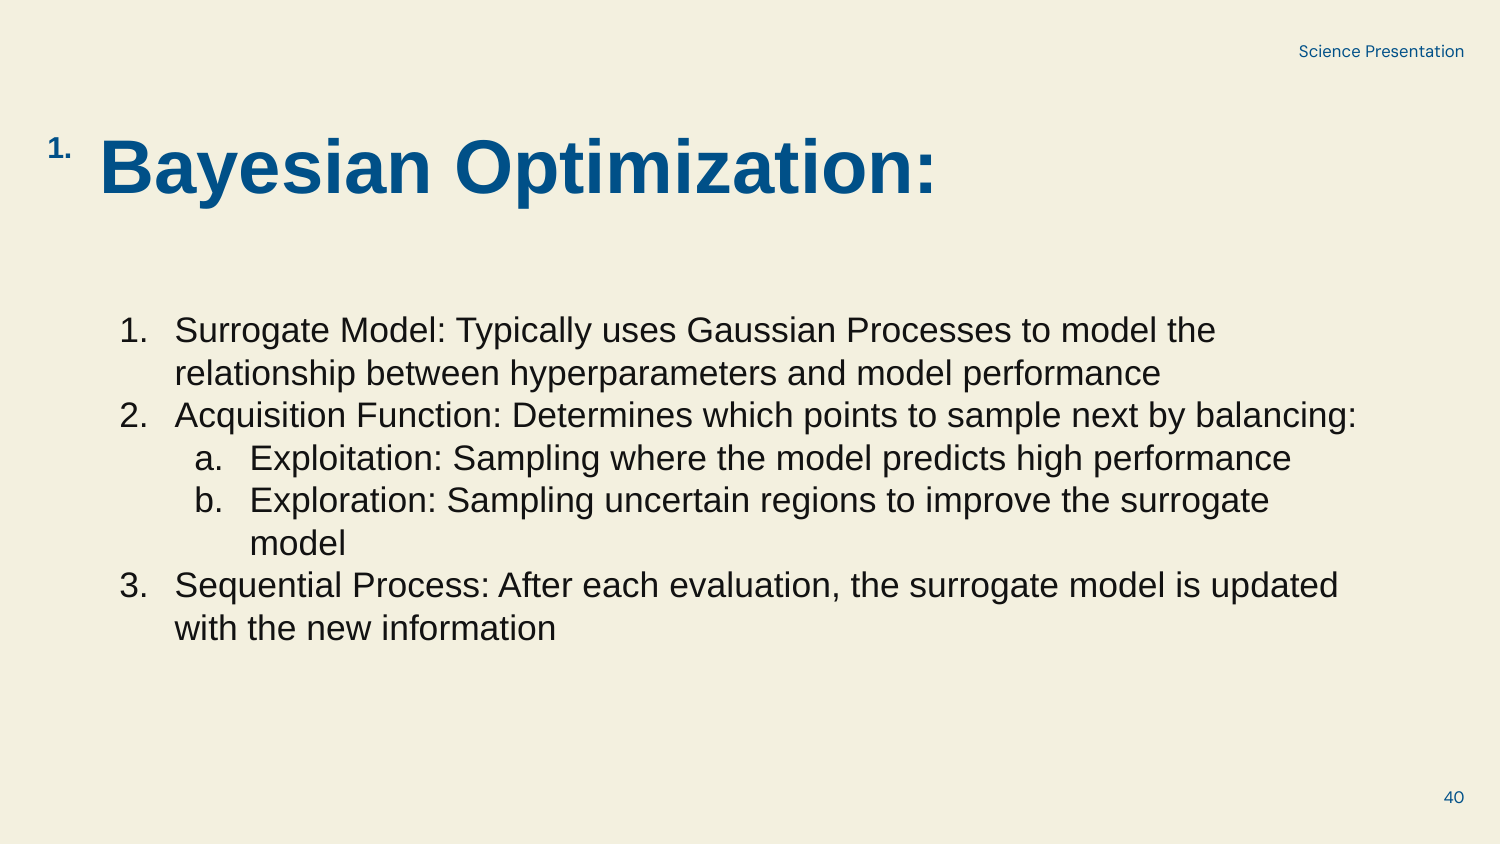

Science Presentation
1.
Bayesian Optimization:
Surrogate Model: Typically uses Gaussian Processes to model the relationship between hyperparameters and model performance
Acquisition Function: Determines which points to sample next by balancing:
Exploitation: Sampling where the model predicts high performance
Exploration: Sampling uncertain regions to improve the surrogate model
Sequential Process: After each evaluation, the surrogate model is updated with the new information
40